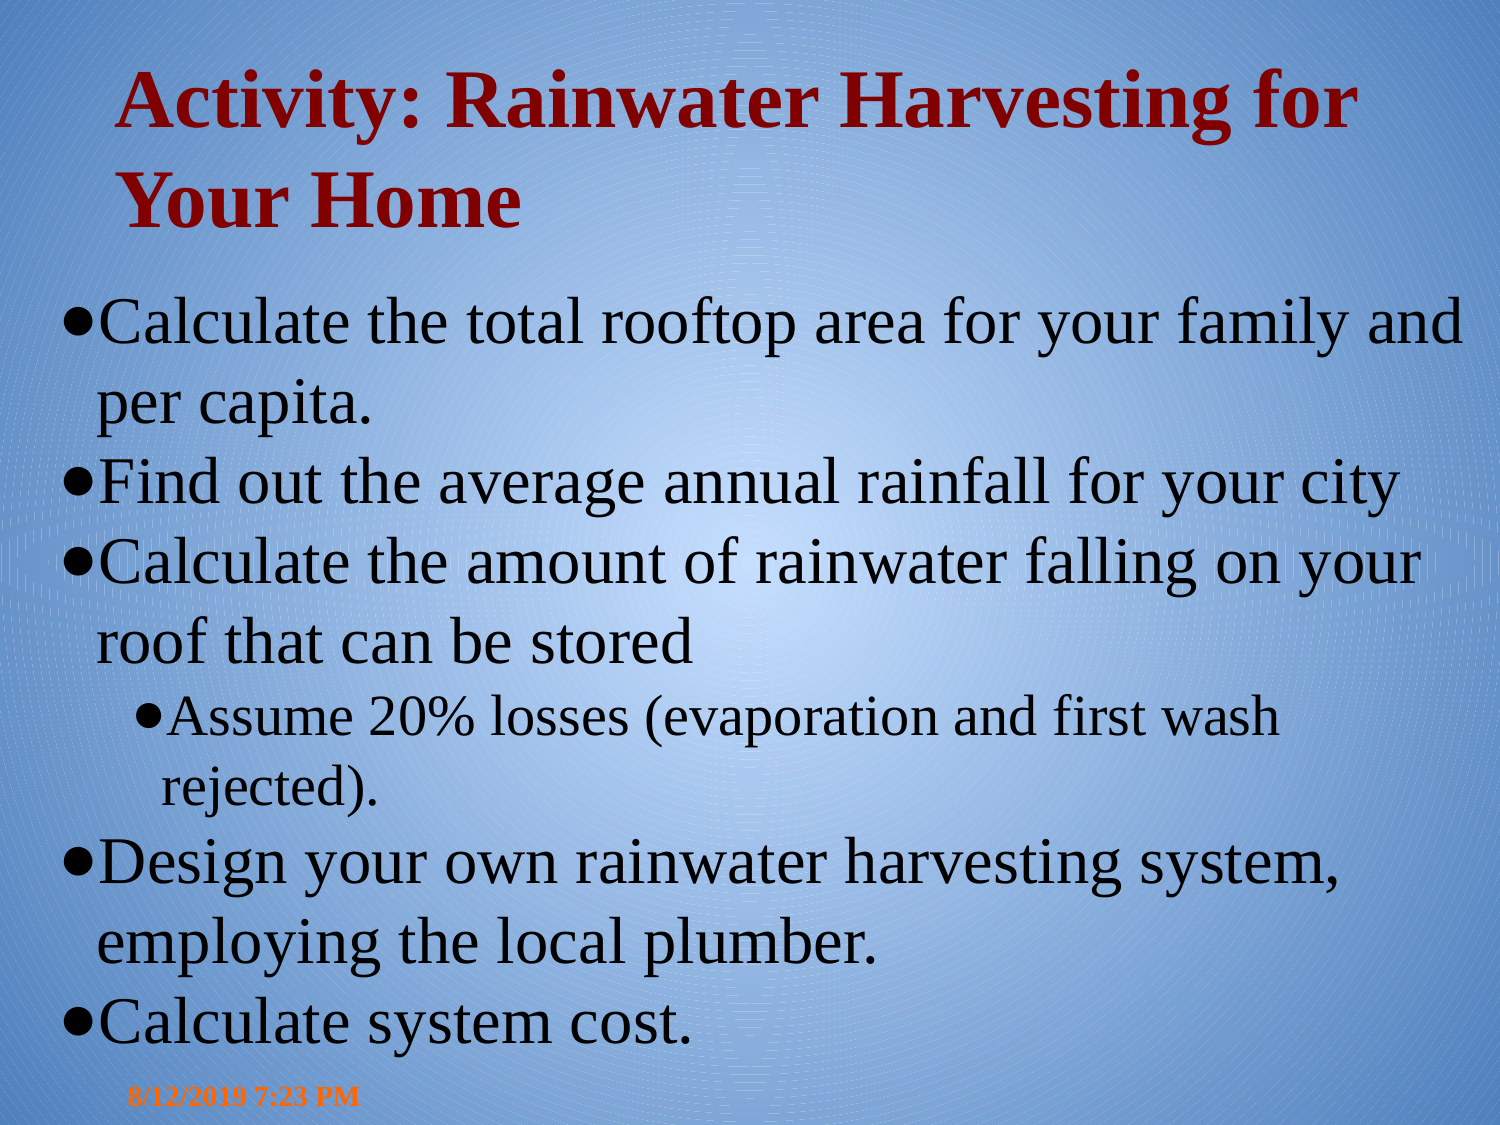

# Activity: Rainwater Harvesting for Your Home
Calculate the total rooftop area for your family and per capita.
Find out the average annual rainfall for your city
Calculate the amount of rainwater falling on your roof that can be stored
Assume 20% losses (evaporation and first wash rejected).
Design your own rainwater harvesting system, employing the local plumber.
Calculate system cost.

8/12/2019 7:23 PM